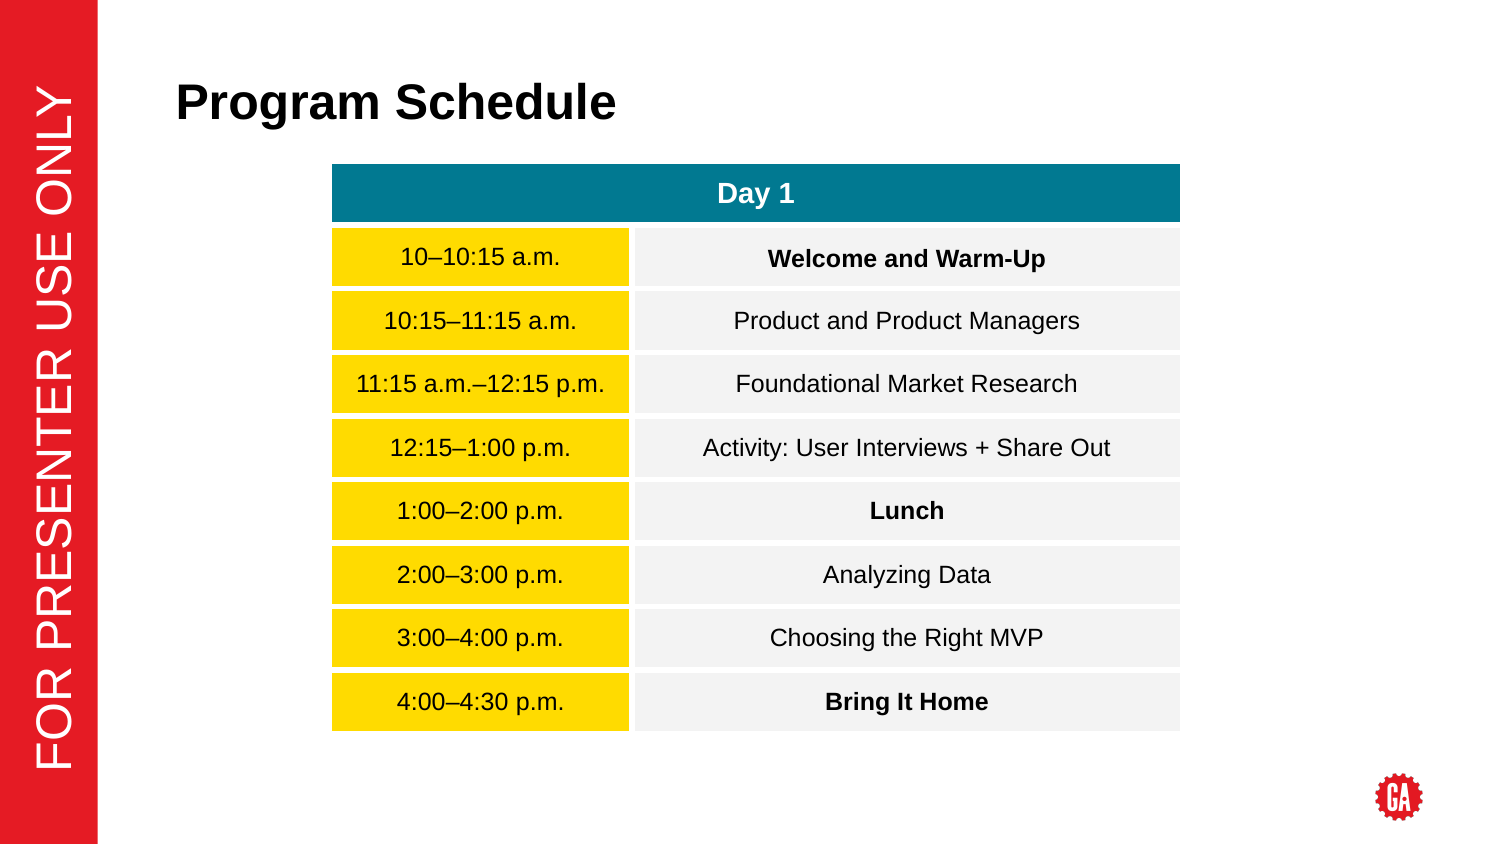

# Program Schedule
| Day 1 |  |
| --- | --- |
| 10–10:15 a.m. | Welcome and Warm-Up |
| 10:15–11:15 a.m. | Product and Product Managers |
| 11:15 a.m.–12:15 p.m. | Foundational Market Research |
| 12:15–1:00 p.m. | Activity: User Interviews + Share Out |
| 1:00–2:00 p.m. | Lunch |
| 2:00–3:00 p.m. | Analyzing Data |
| 3:00–4:00 p.m. | Choosing the Right MVP |
| 4:00–4:30 p.m. | Bring It Home |